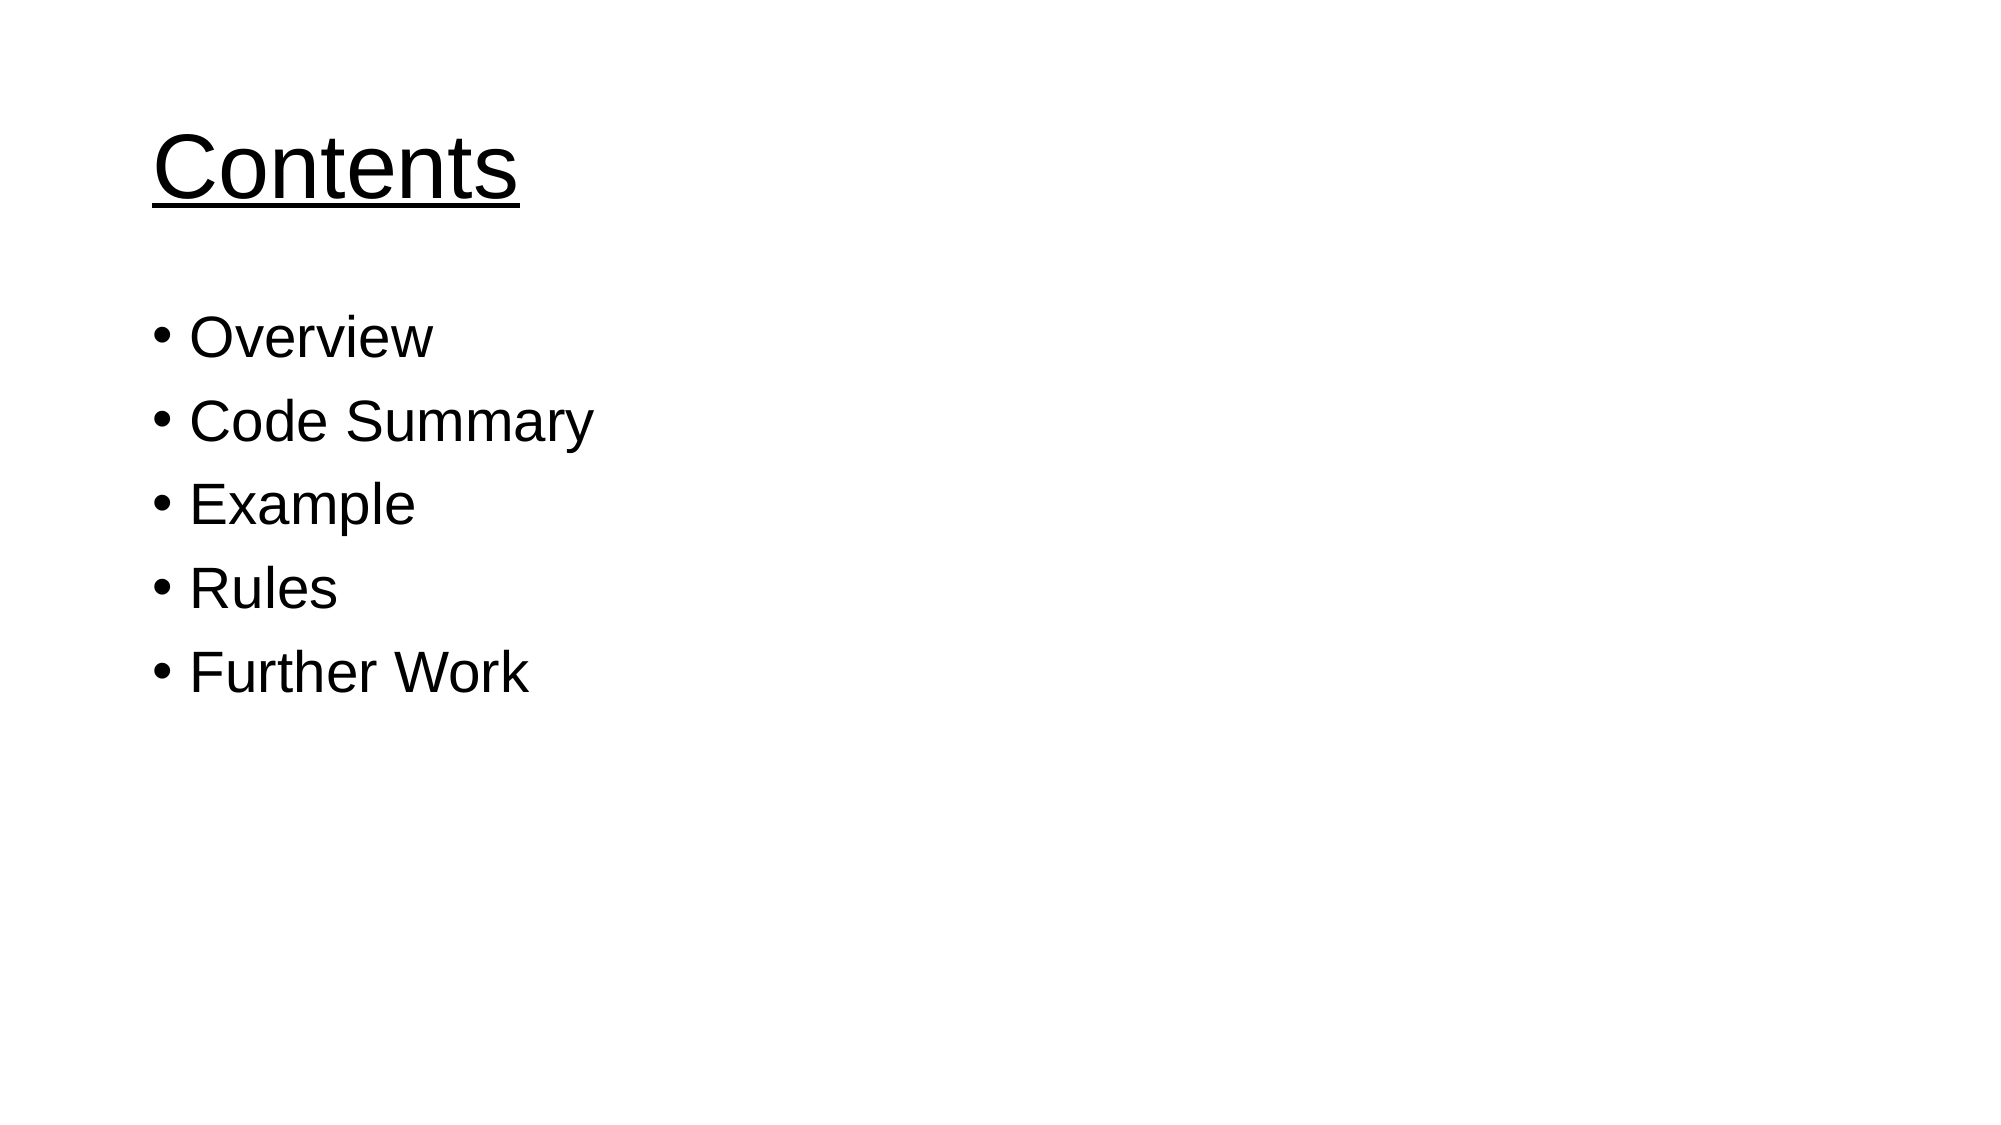

# Contents
Overview
Code Summary
Example
Rules
Further Work